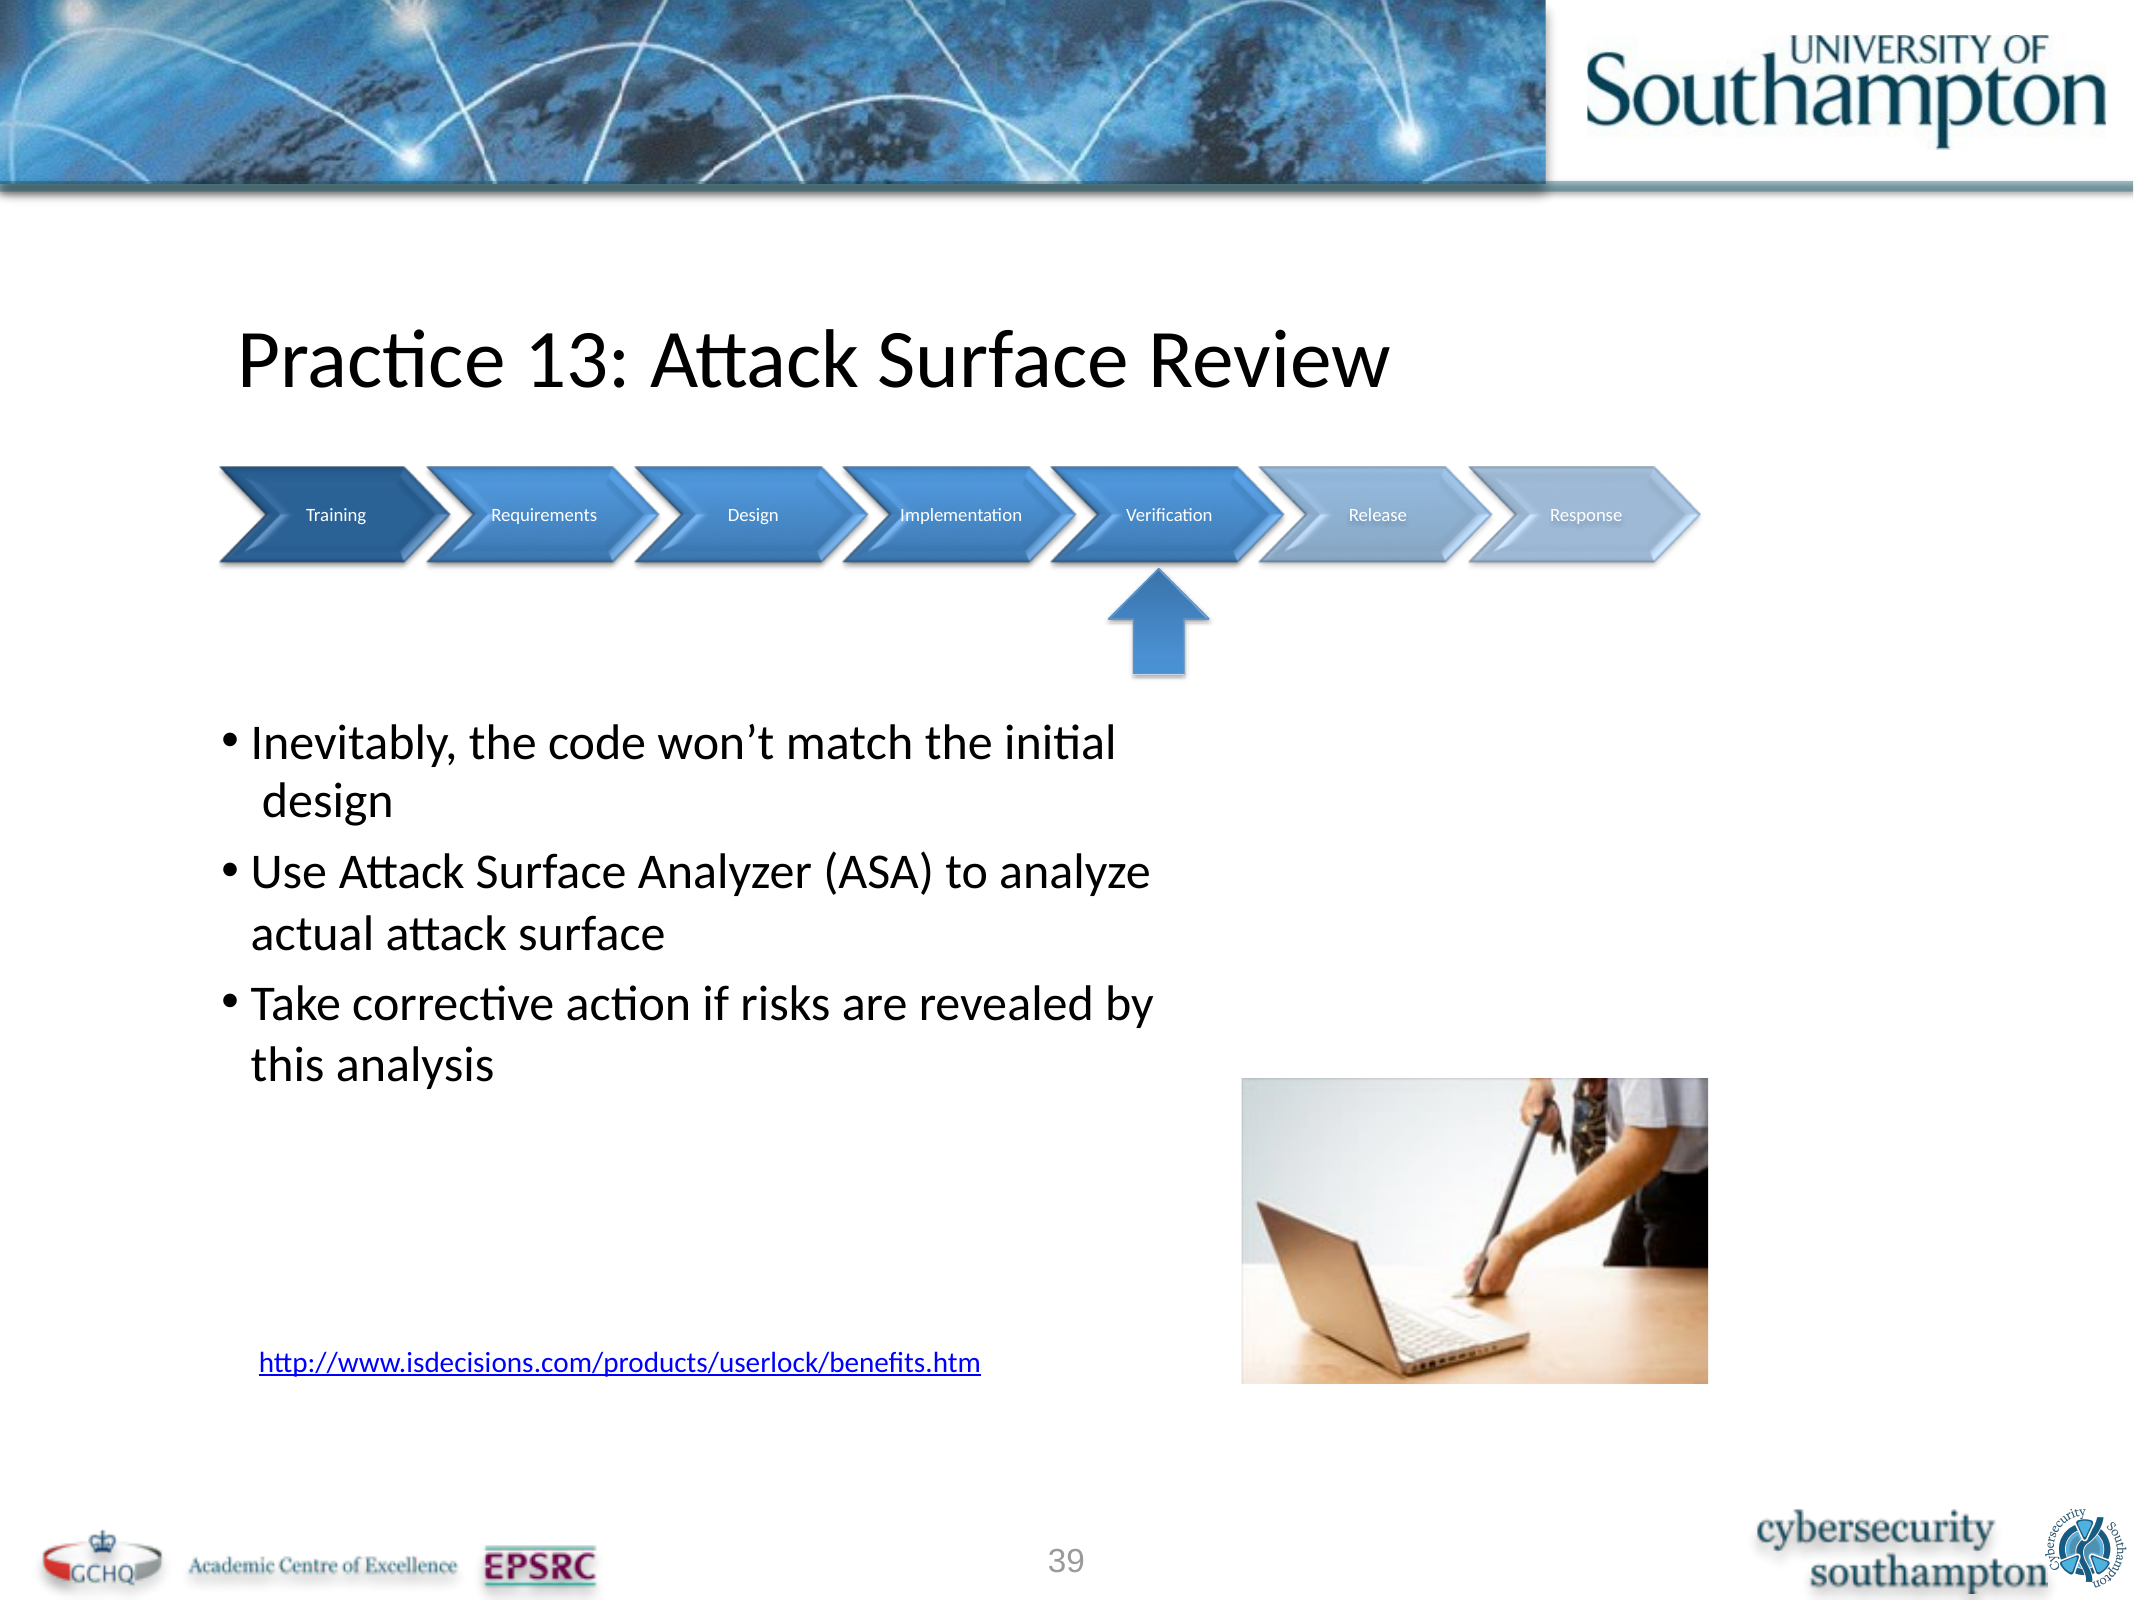

# Practice 13: Attack Surface Review

Training
Requirements
Design
Implementation
Veriﬁcation
Release
Response

Inevitably, the code won’t match the initial  design
Use Attack Surface Analyzer (ASA) to analyze  actual attack surface
Take corrective action if risks are revealed by  this analysis

http://www.isdecisions.com/products/userlock/beneﬁts.htm
39